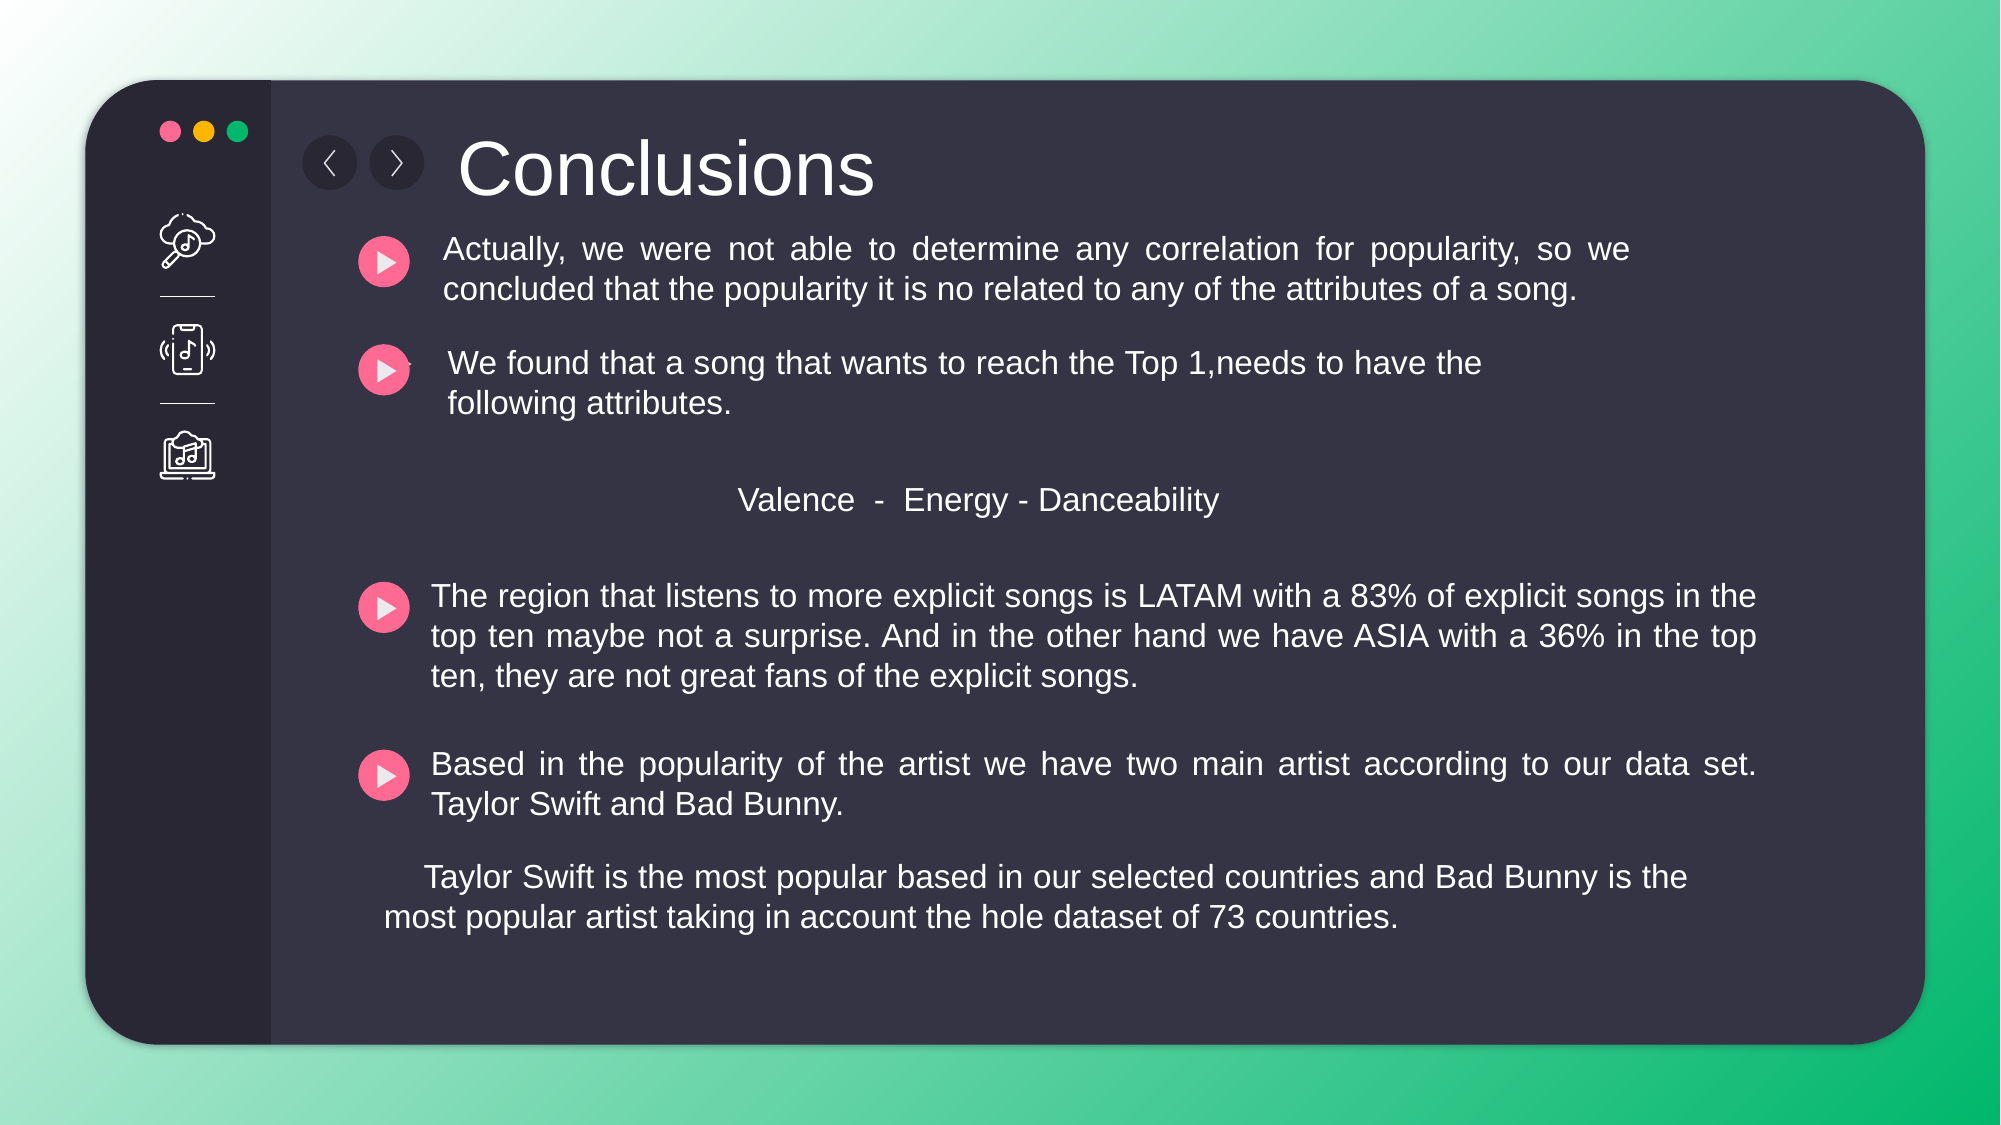

# Conclusions

Actually, we were not able to determine any correlation for popularity, so we concluded that the popularity it is no related to any of the attributes of a song.

We found that a song that wants to reach the Top 1,needs to have the following attributes.

      Valence  -  Energy - Danceability
The region that listens to more explicit songs is LATAM with a 83% of explicit songs in the top ten maybe not a surprise. And in the other hand we have ASIA with a 36% in the top ten, they are not great fans of the explicit songs.

Based in the popularity of the artist we have two main artist according to our data set. Taylor Swift and Bad Bunny.
    Taylor Swift is the most popular based in our selected countries and Bad Bunny is the        most popular artist taking in account the hole dataset of 73 countries.